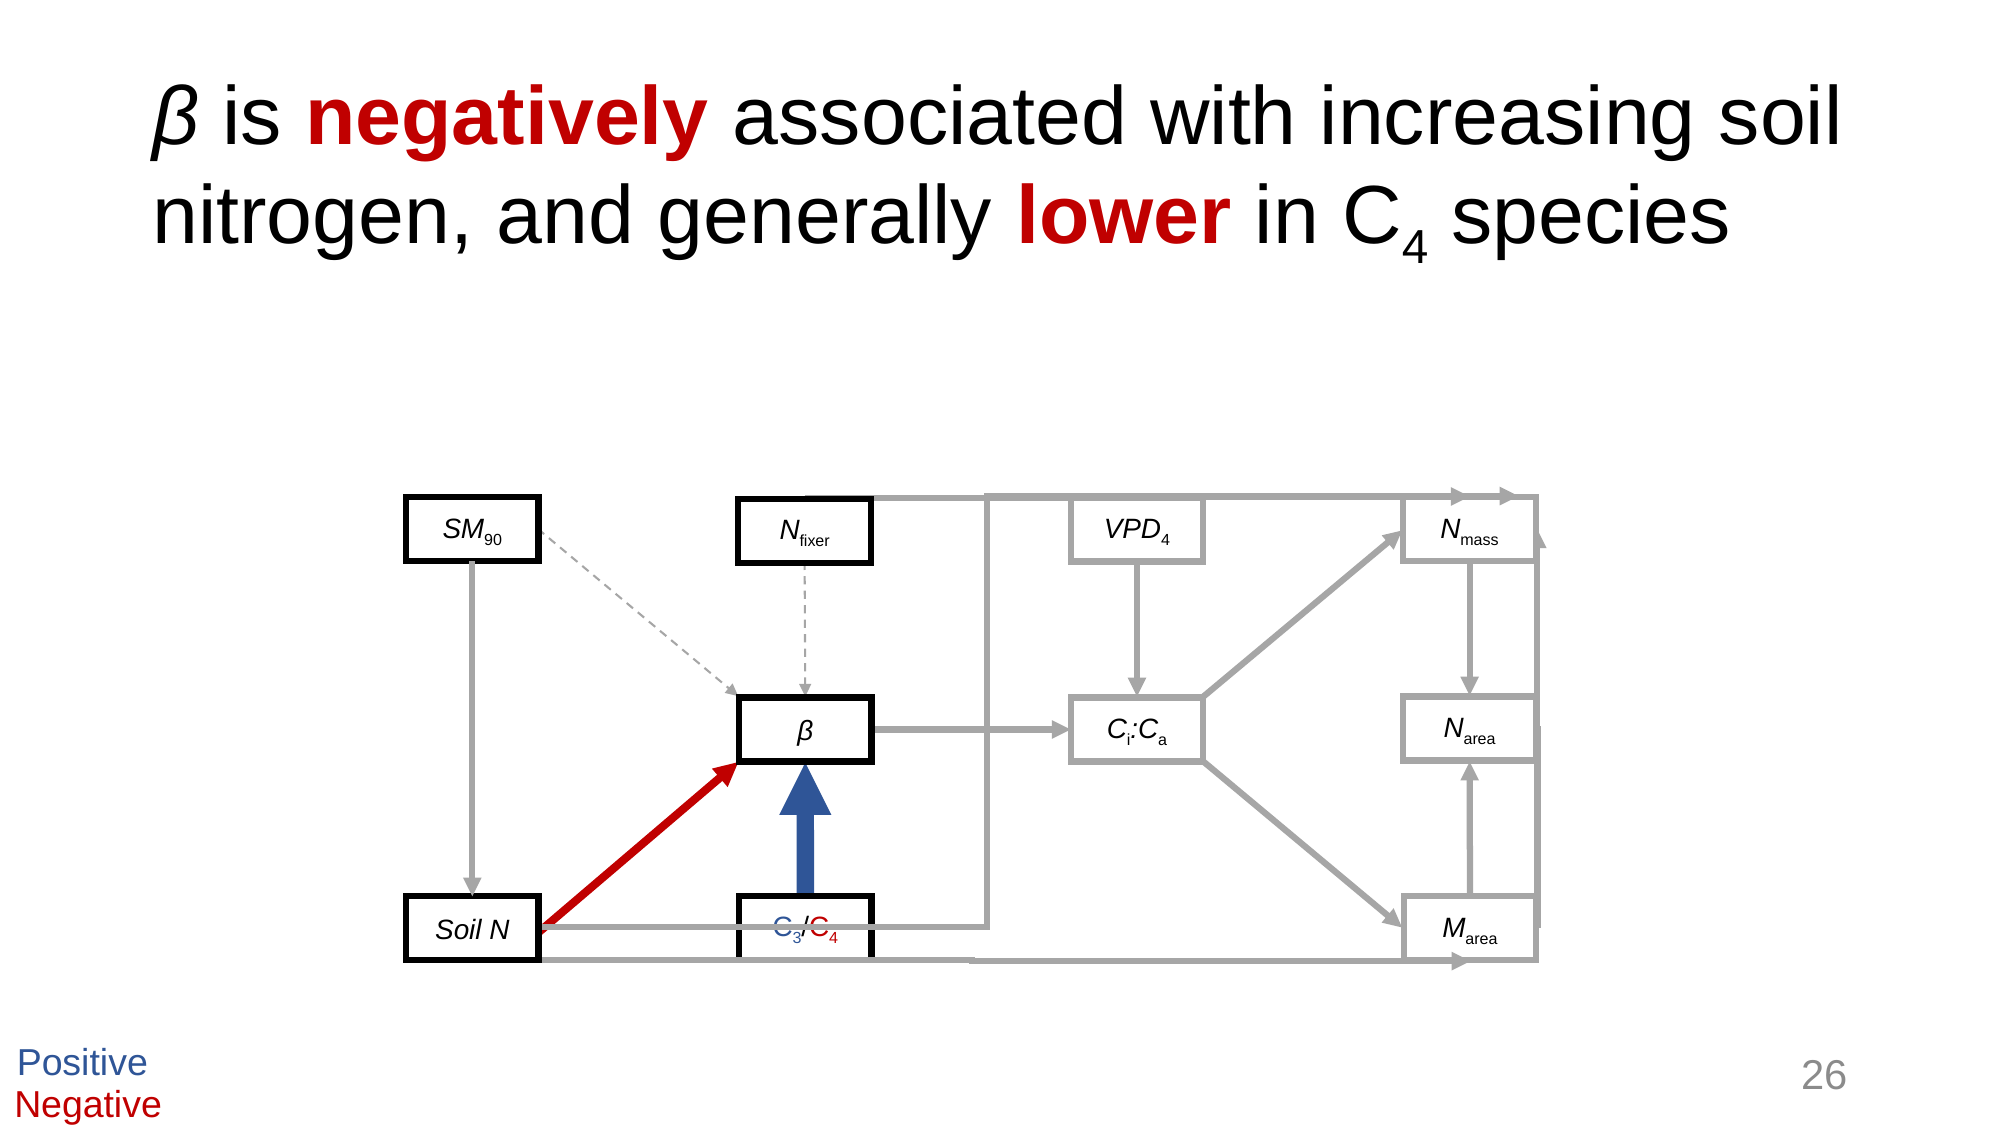

# β is negatively associated with increasing soil nitrogen, and generally lower in C4 species
SM90
Nmass
VPD4
Nfixer

Νarea
β
Ci:Ca
C3/C4
Soil N
Marea
Positive
26
Negative